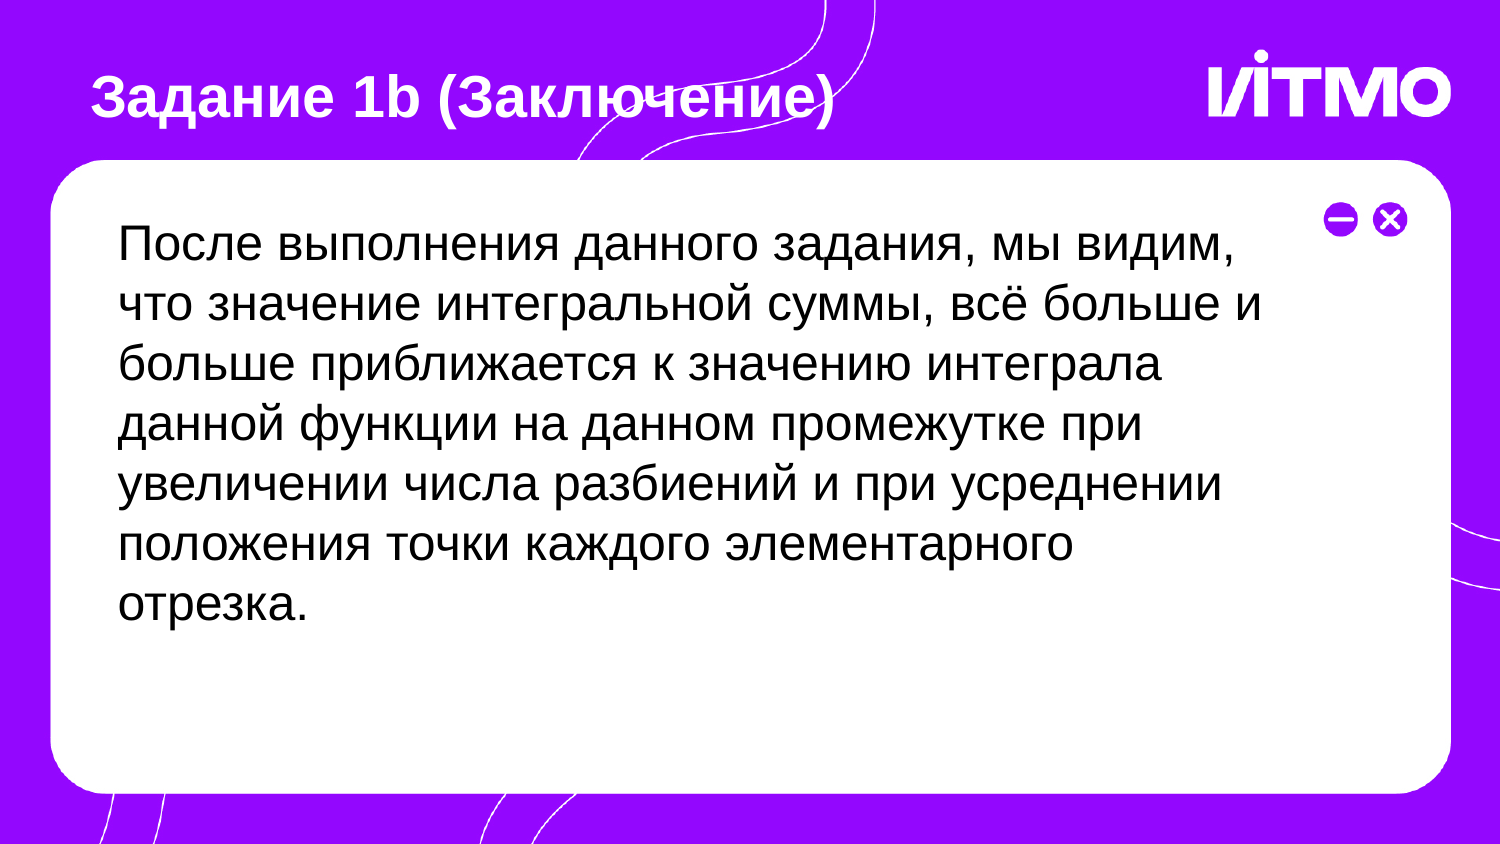

# Задание 1b (Заключение)
После выполнения данного задания, мы видим, что значение интегральной суммы, всё больше и больше приближается к значению интеграла данной функции на данном промежутке при увеличении числа разбиений и при усреднении положения точки каждого элементарного отрезка.